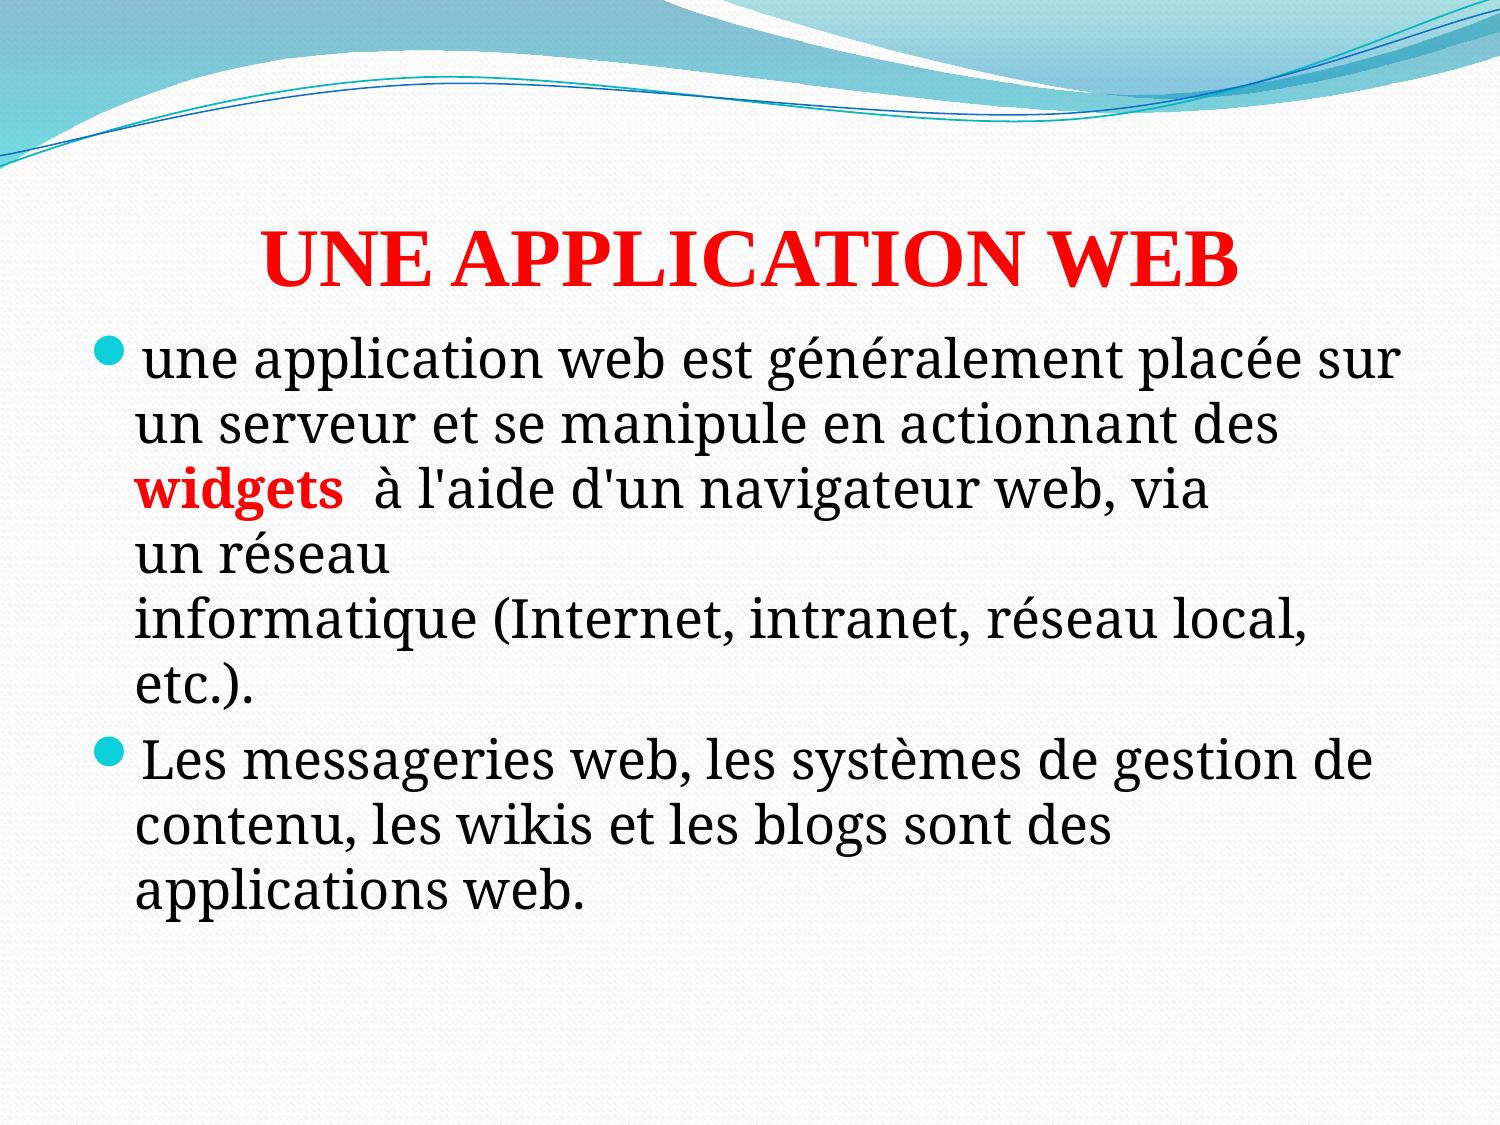

# UNE APPLICATION WEB
une application web est généralement placée sur un serveur et se manipule en actionnant des  widgets  à l'aide d'un navigateur web, via un réseau informatique (Internet, intranet, réseau local, etc.).
Les messageries web, les systèmes de gestion de contenu, les wikis et les blogs sont des applications web.